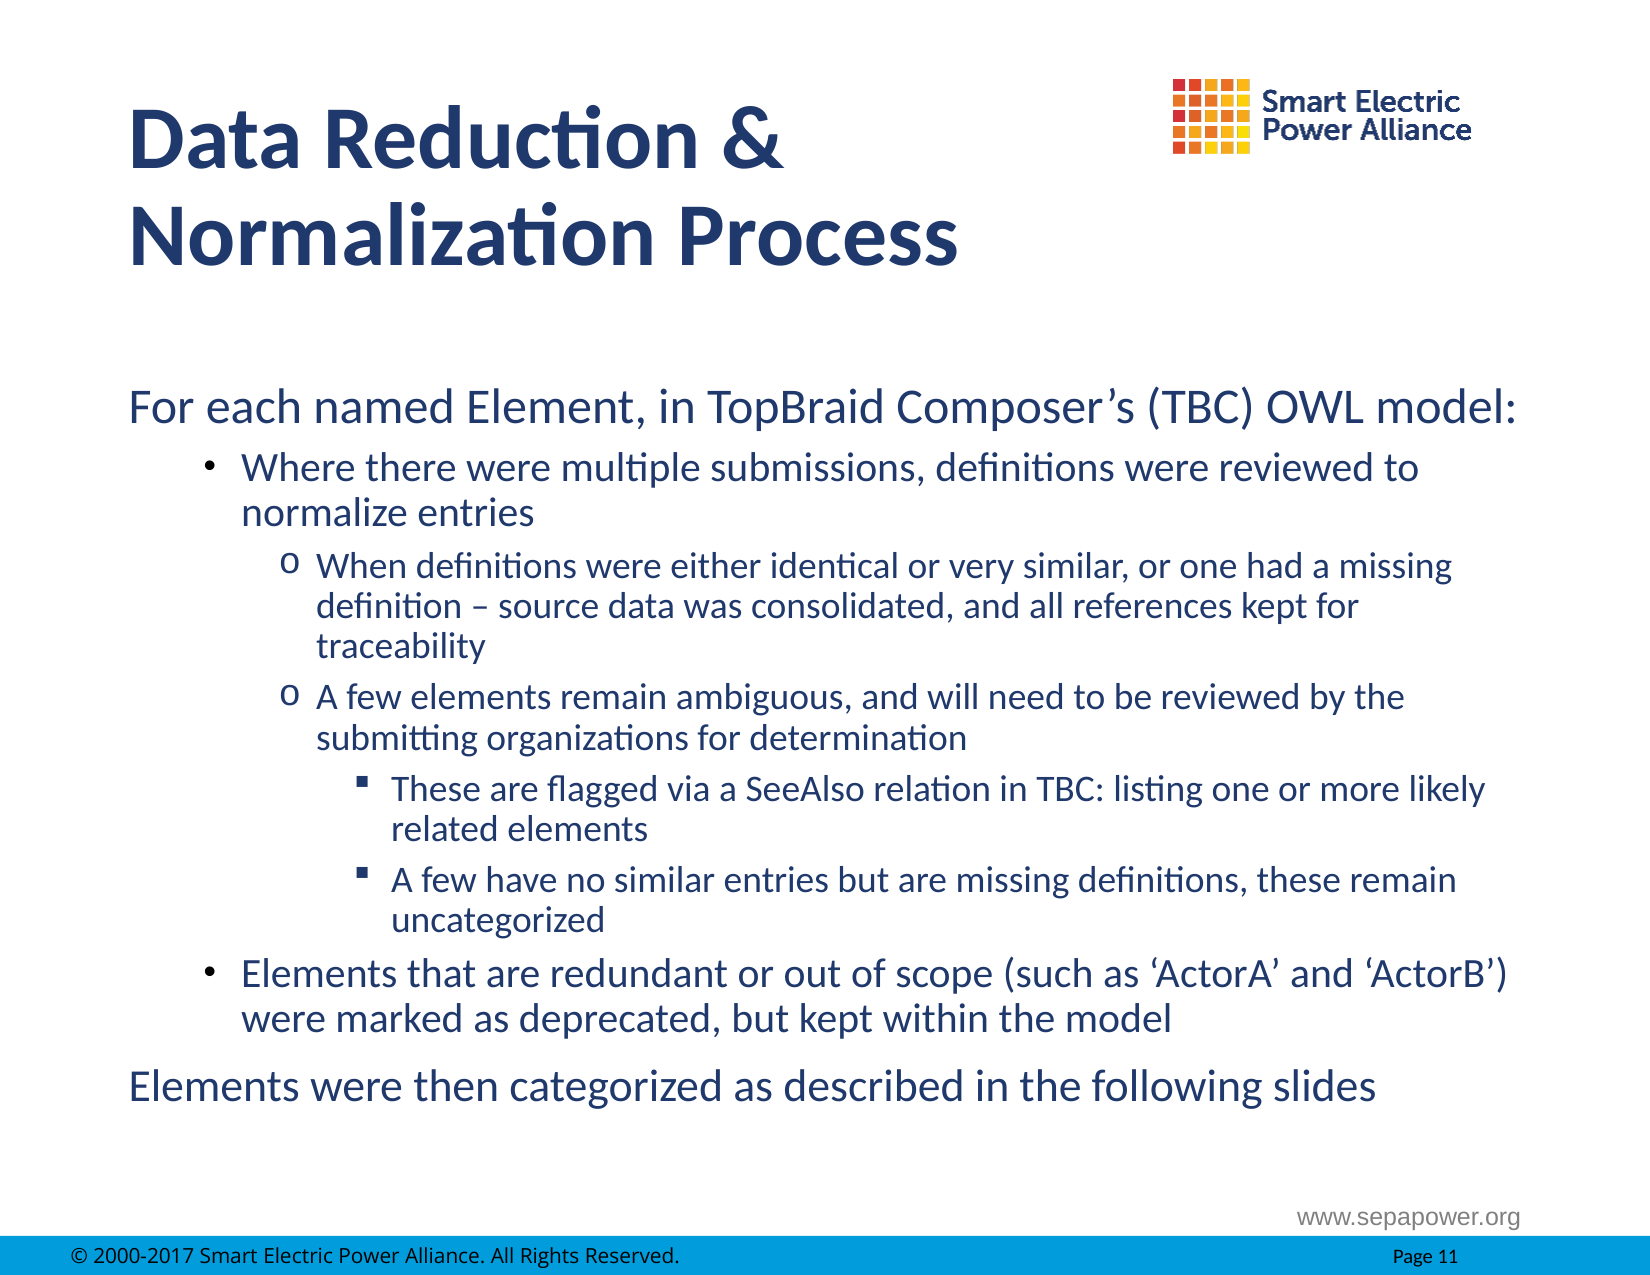

# Data Reduction & Normalization Process
For each named Element, in TopBraid Composer’s (TBC) OWL model:
Where there were multiple submissions, definitions were reviewed to normalize entries
When definitions were either identical or very similar, or one had a missing definition – source data was consolidated, and all references kept for traceability
A few elements remain ambiguous, and will need to be reviewed by the submitting organizations for determination
These are flagged via a SeeAlso relation in TBC: listing one or more likely related elements
A few have no similar entries but are missing definitions, these remain uncategorized
Elements that are redundant or out of scope (such as ‘ActorA’ and ‘ActorB’) were marked as deprecated, but kept within the model
Elements were then categorized as described in the following slides
www.sepapower.org
© 2000-2017 Smart Electric Power Alliance. All Rights Reserved.		Page 11
© 2000-2017 Smart Electric Power Alliance. All Rights Reserved.		Page 1